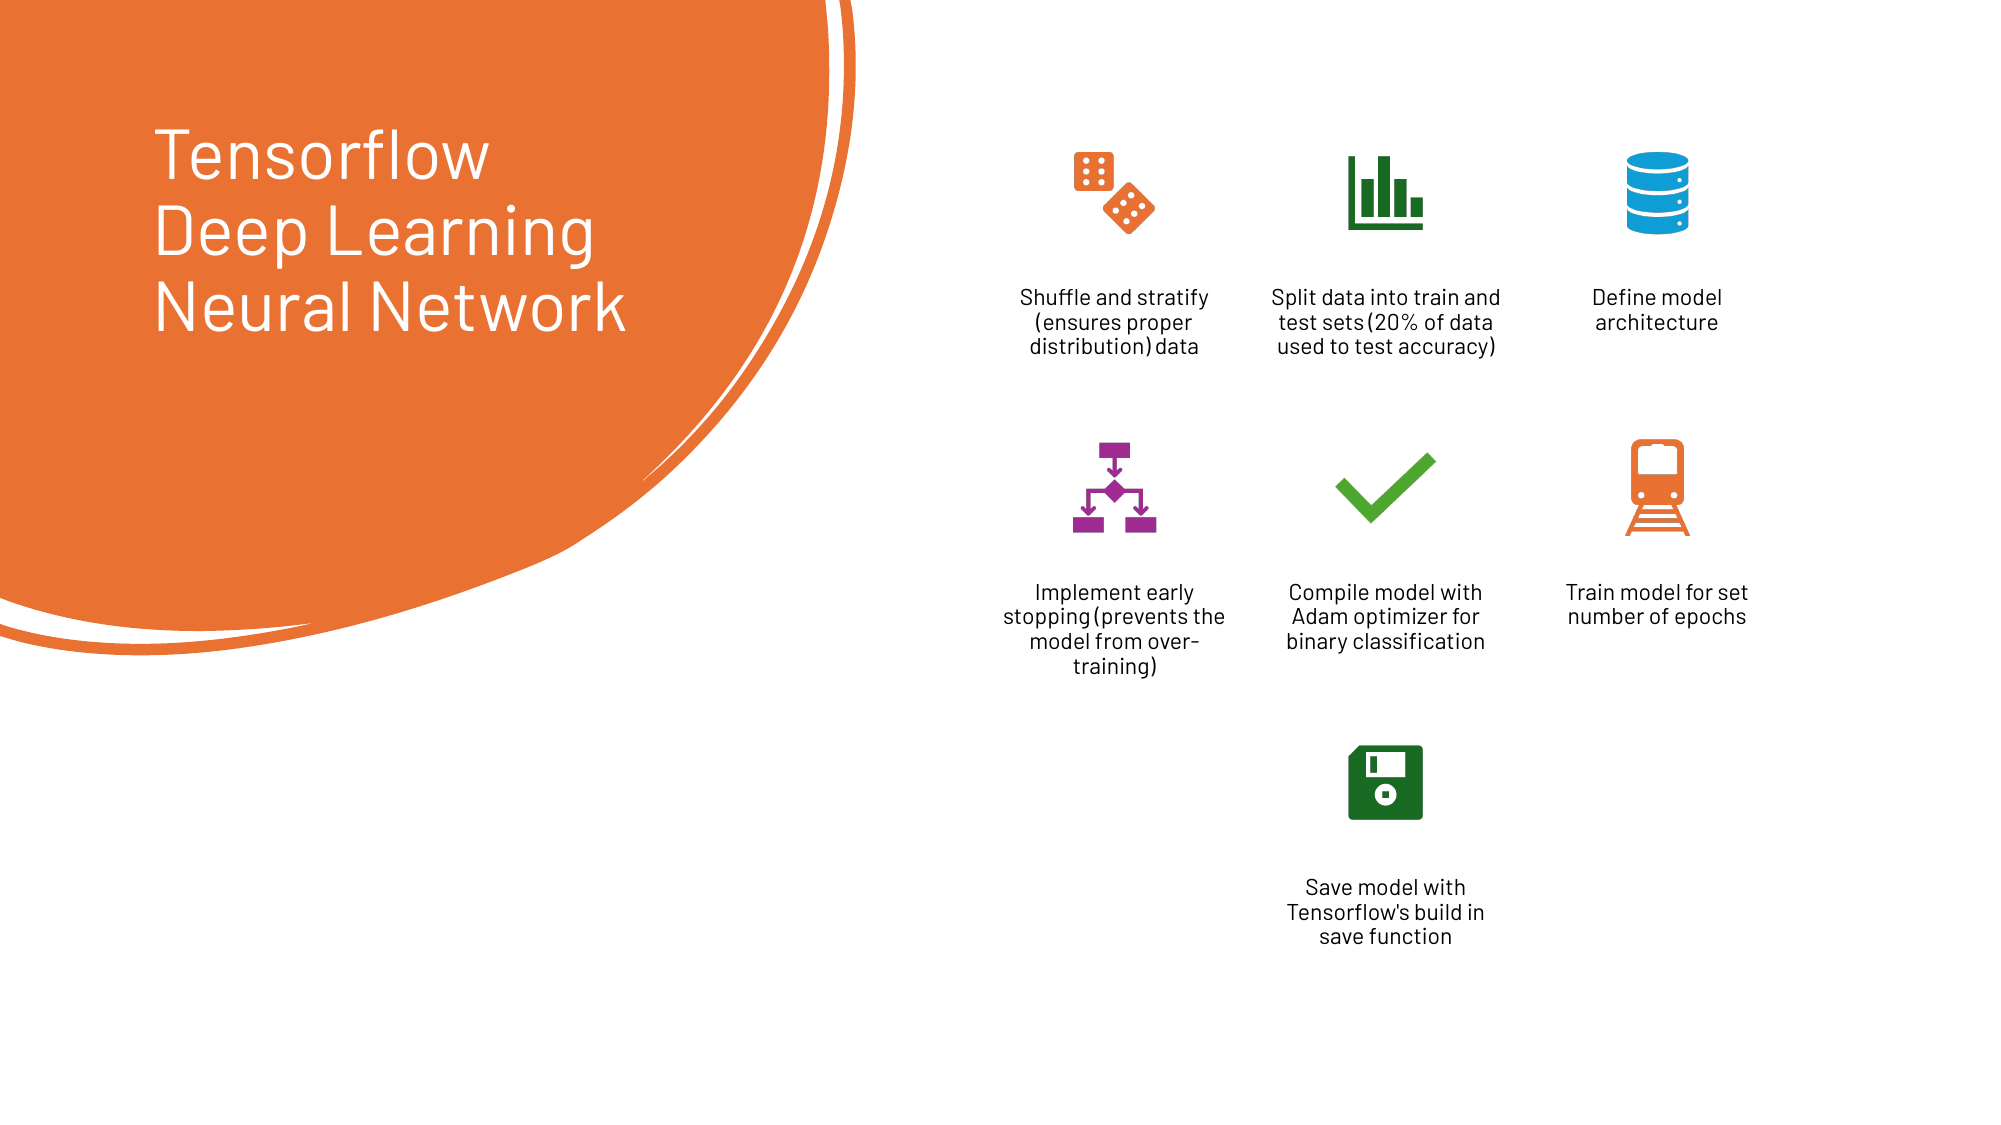

Shuffle and stratify (ensures proper distribution) data
Split data into train and test sets (20% of data used to test accuracy)
Define model architecture
Implement early stopping (prevents the model from over-training)
Compile model with Adam optimizer for binary classification
Train model for set number of epochs
Save model with Tensorflow's build in save function
# Tensorflow Deep Learning Neural Network